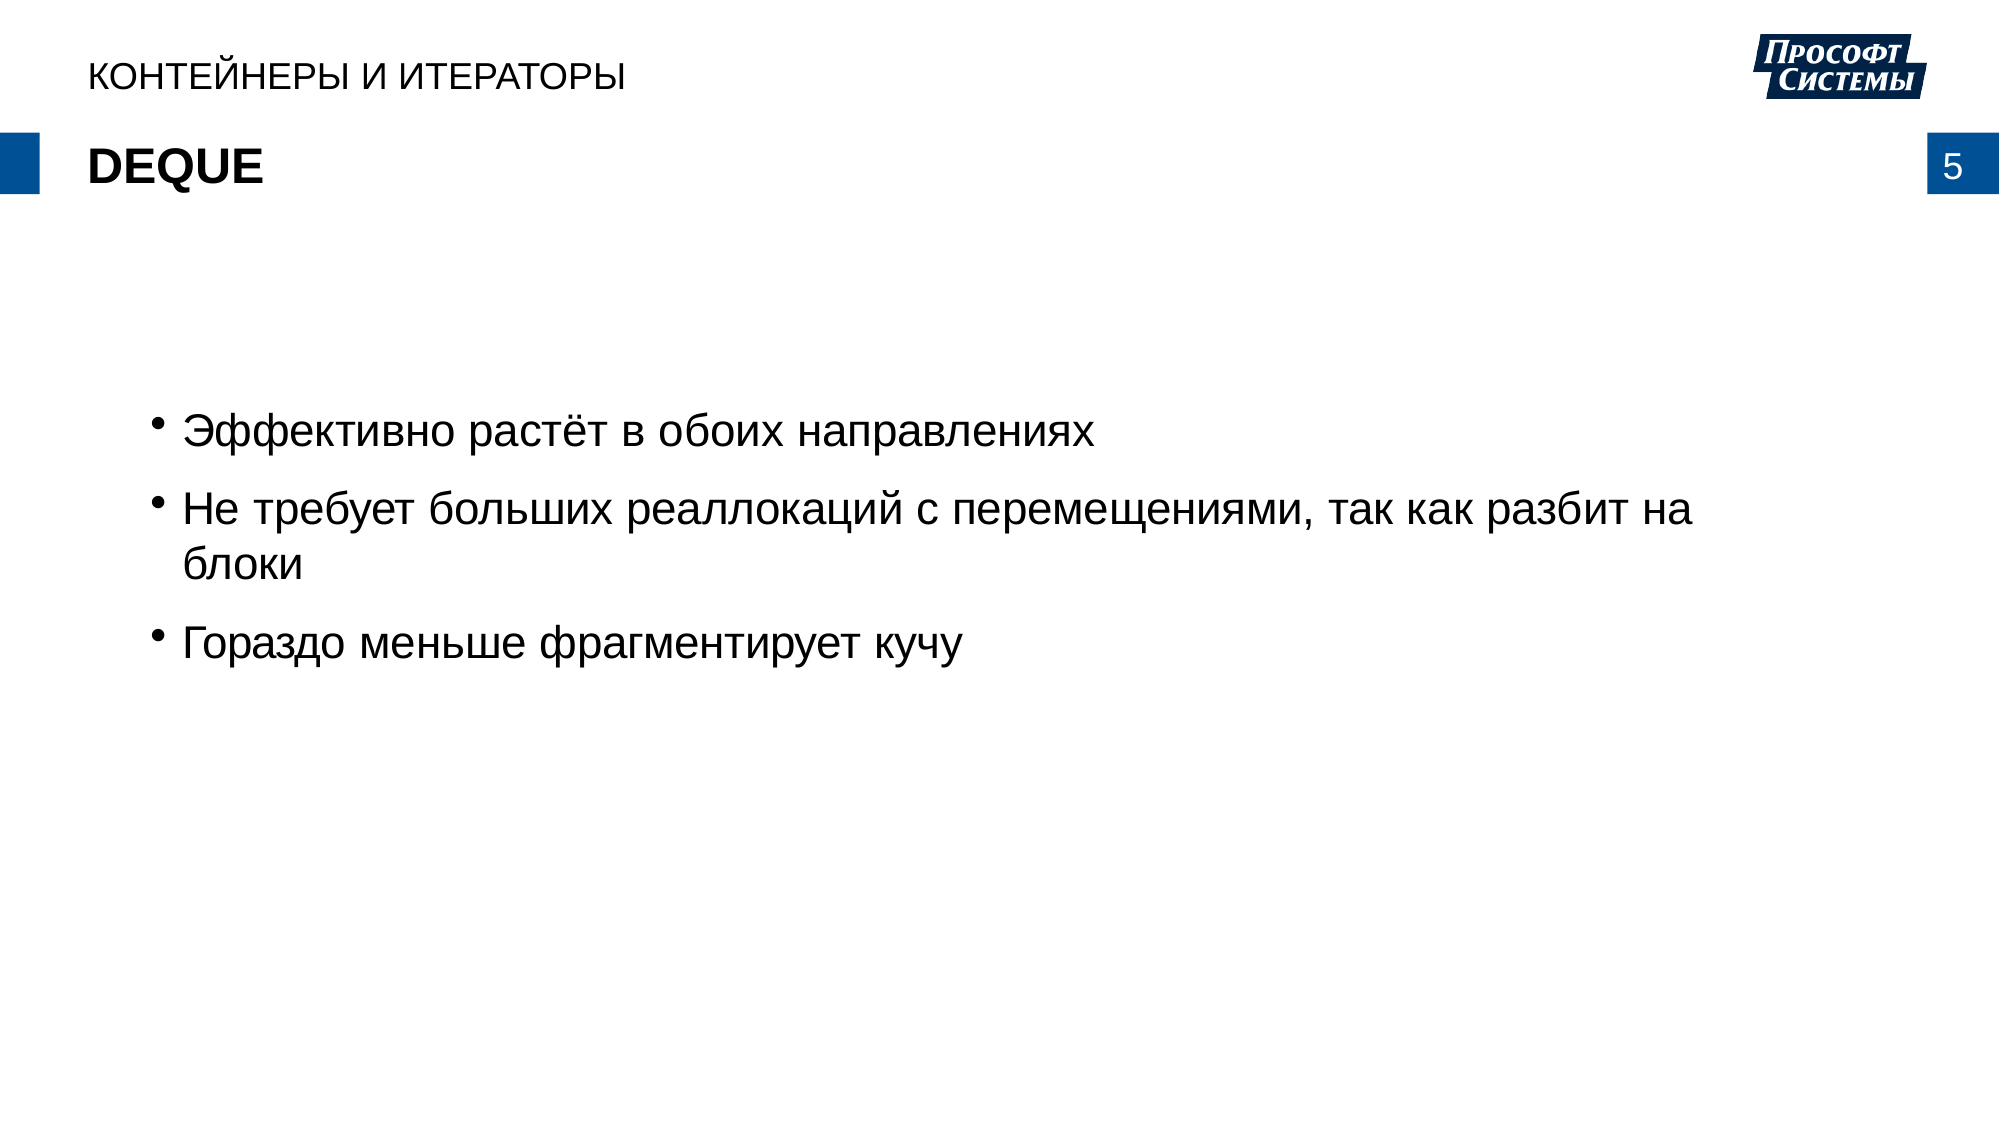

КОНТЕЙНЕРЫ И ИТЕРАТОРЫ
# deque
Эффективно растёт в обоих направлениях
Не требует больших реаллокаций с перемещениями, так как разбит на блоки
Гораздо меньше фрагментирует кучу